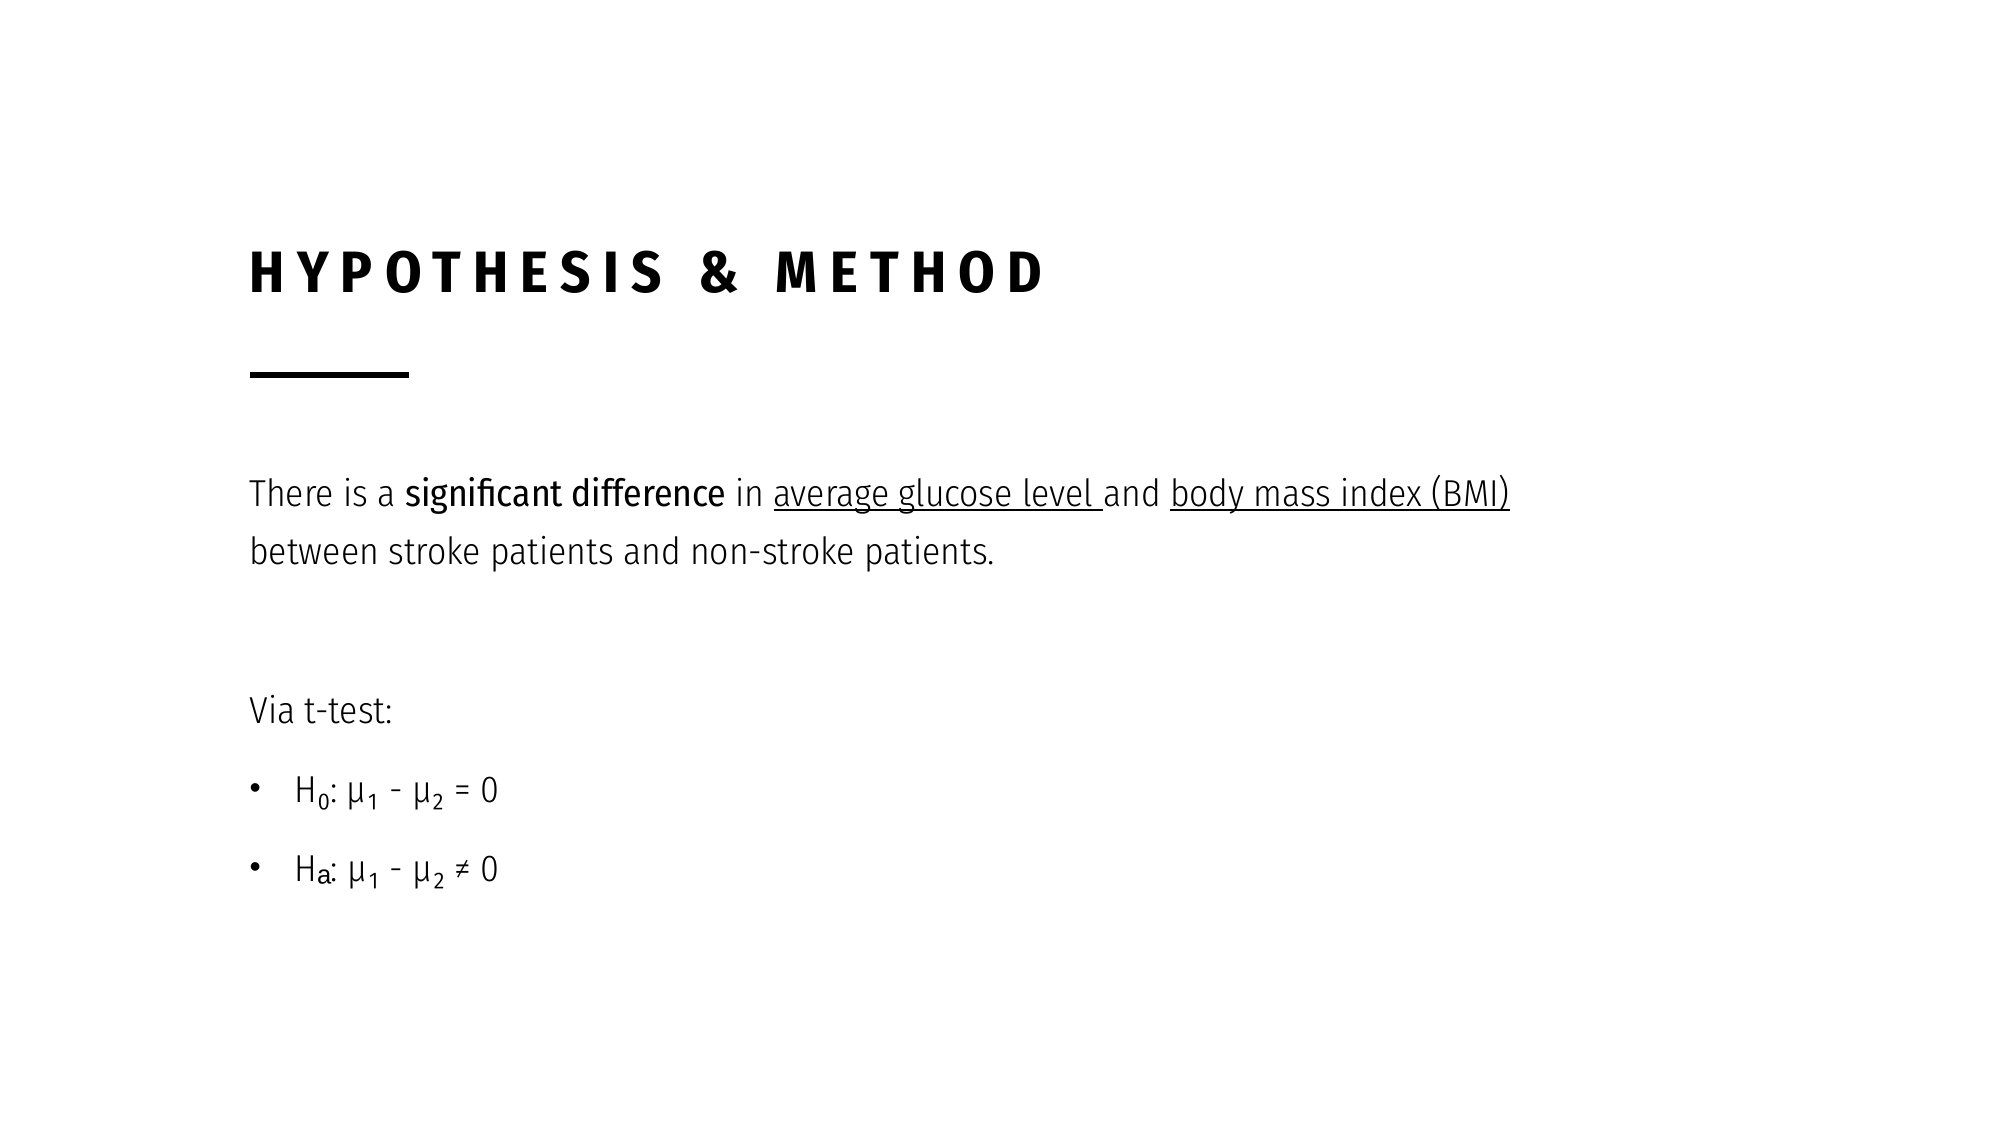

# Hypothesis & Method
There is a significant difference in average glucose level and body mass index (BMI) between stroke patients and non-stroke patients.

Via t-test:
H₀: µ₁ - µ₂ = 0
Hₐ: µ₁ - µ₂ ≠ 0